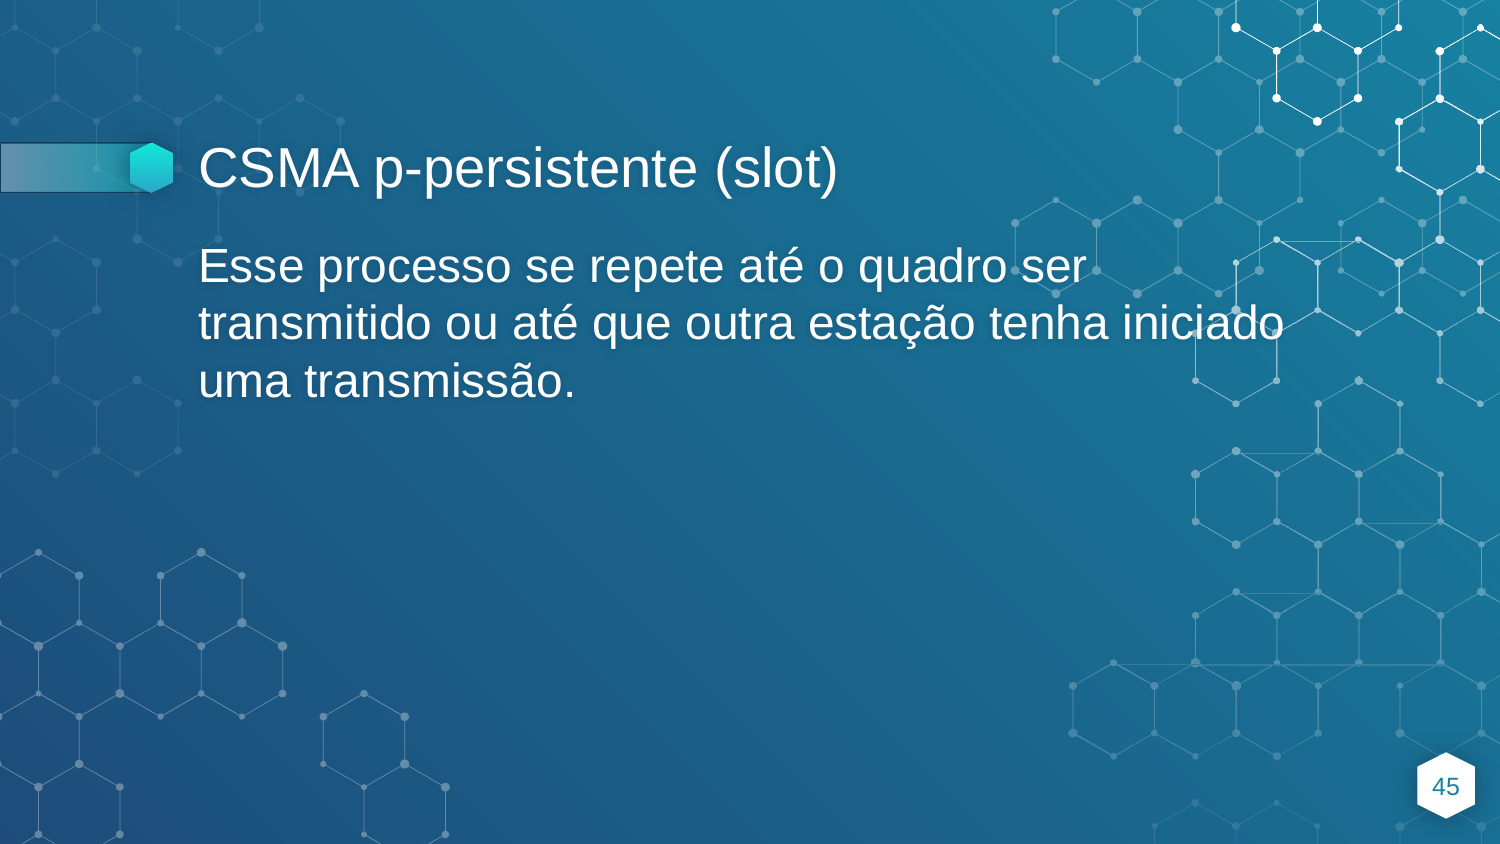

# CSMA p-persistente (slot)
Esse processo se repete até o quadro ser transmitido ou até que outra estação tenha iniciado uma transmissão.

45